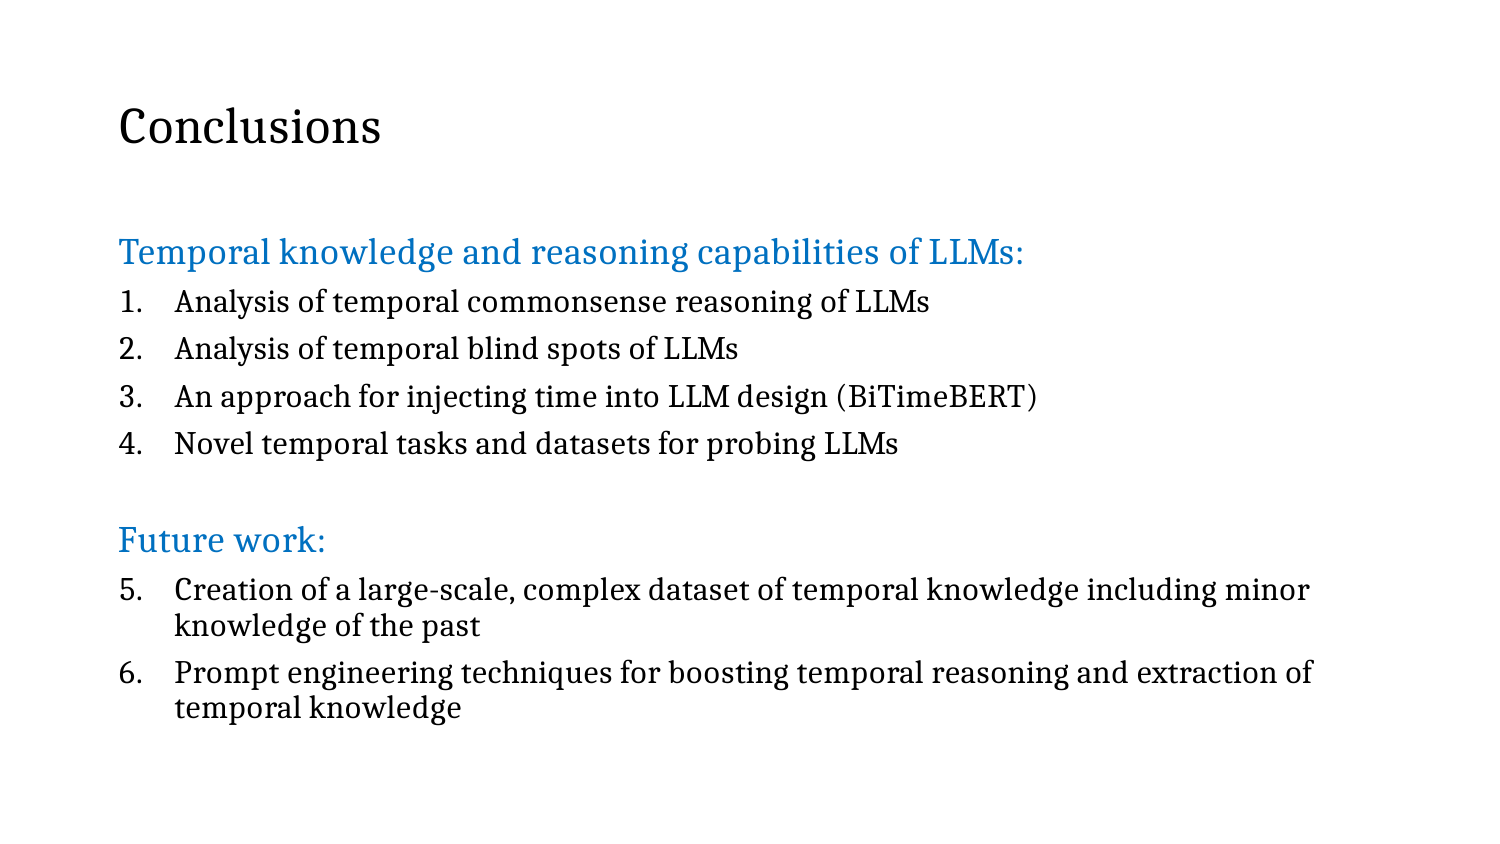

# Conclusions
Temporal knowledge and reasoning capabilities of LLMs:
Analysis of temporal commonsense reasoning of LLMs
Analysis of temporal blind spots of LLMs
An approach for injecting time into LLM design (BiTimeBERT)
Novel temporal tasks and datasets for probing LLMs

Future work:
Creation of a large-scale, complex dataset of temporal knowledge including minor knowledge of the past
Prompt engineering techniques for boosting temporal reasoning and extraction of temporal knowledge